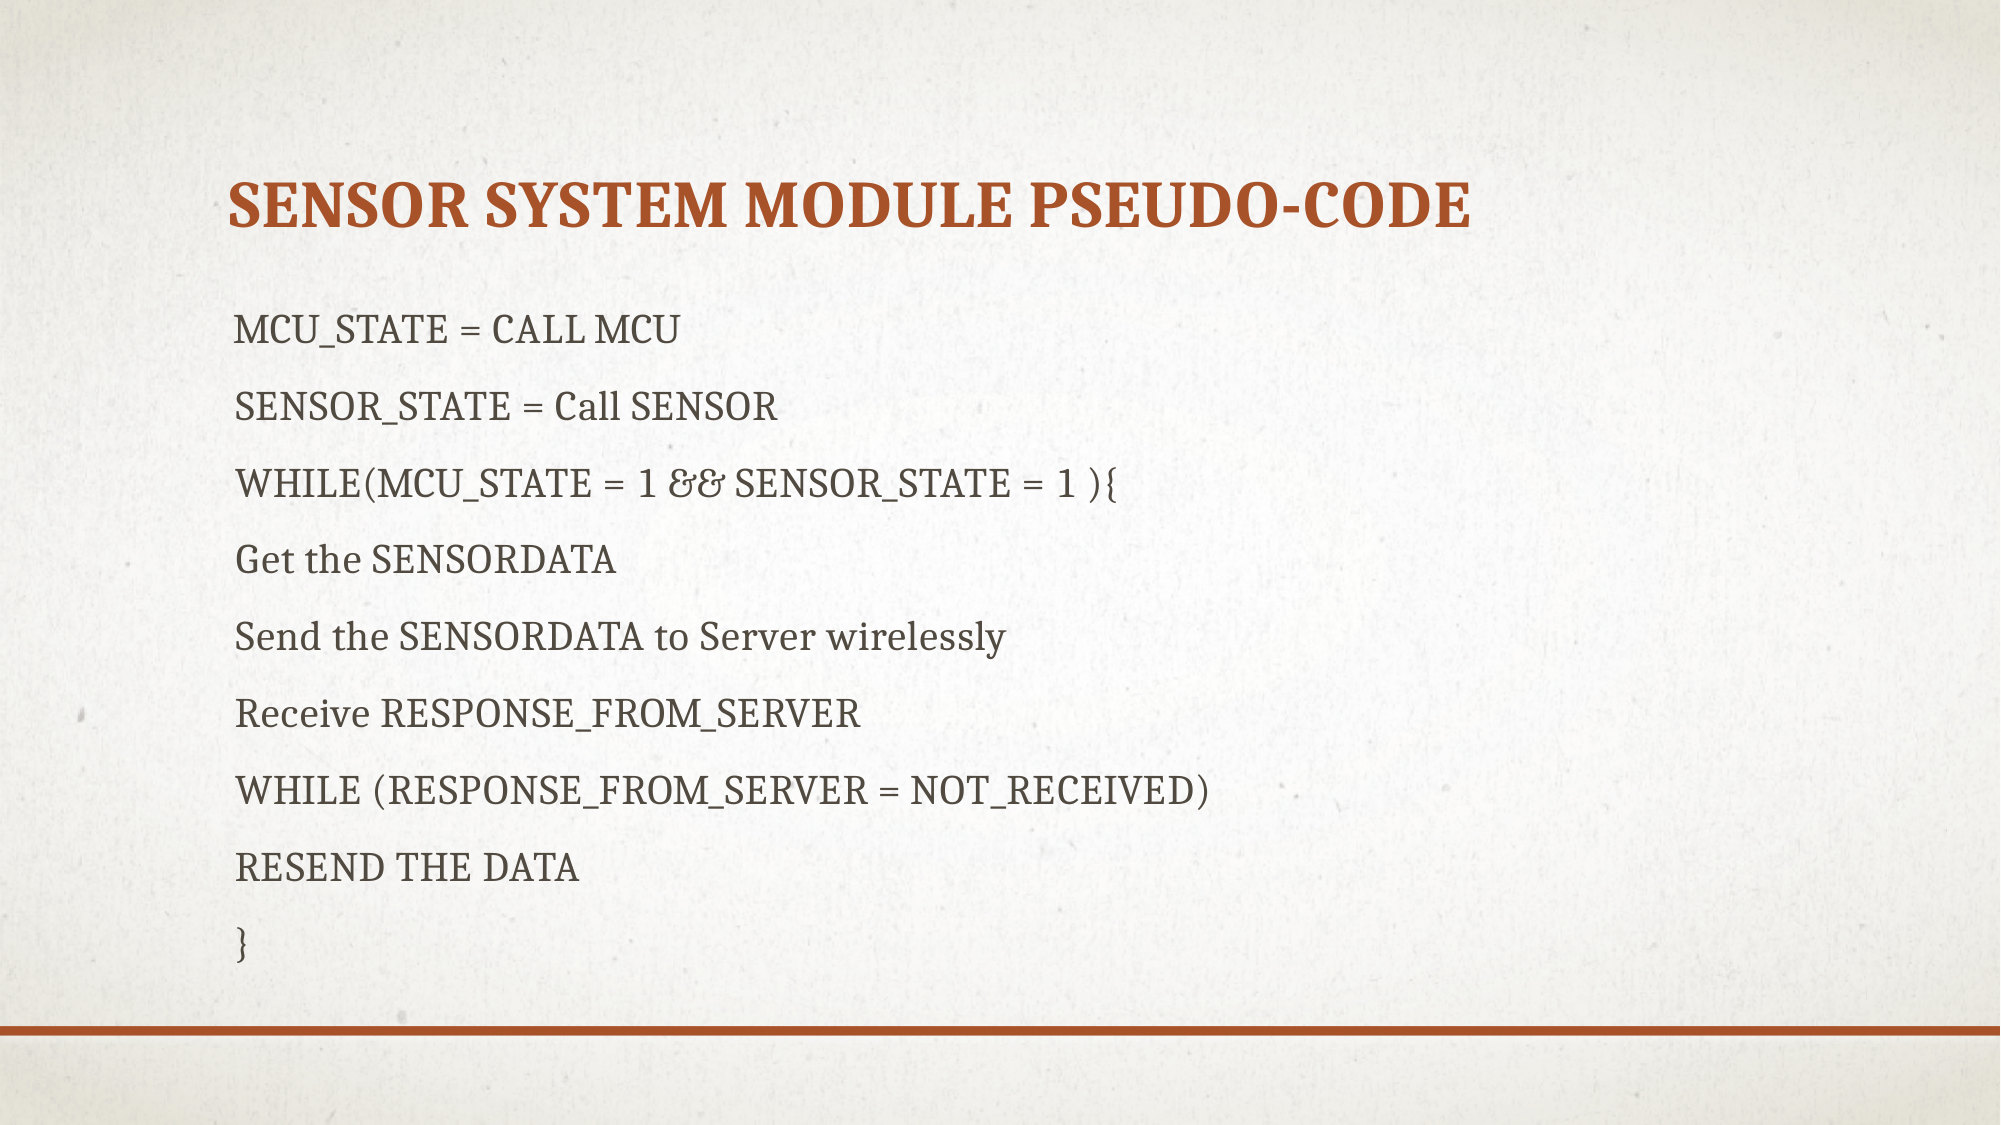

# Sensor system Module Pseudo-code
MCU_STATE = CALL MCU
SENSOR_STATE = Call SENSOR
WHILE(MCU_STATE = 1 && SENSOR_STATE = 1 ){
Get the SENSORDATA
Send the SENSORDATA to Server wirelessly
Receive RESPONSE_FROM_SERVER
WHILE (RESPONSE_FROM_SERVER = NOT_RECEIVED)
	RESEND THE DATA
}